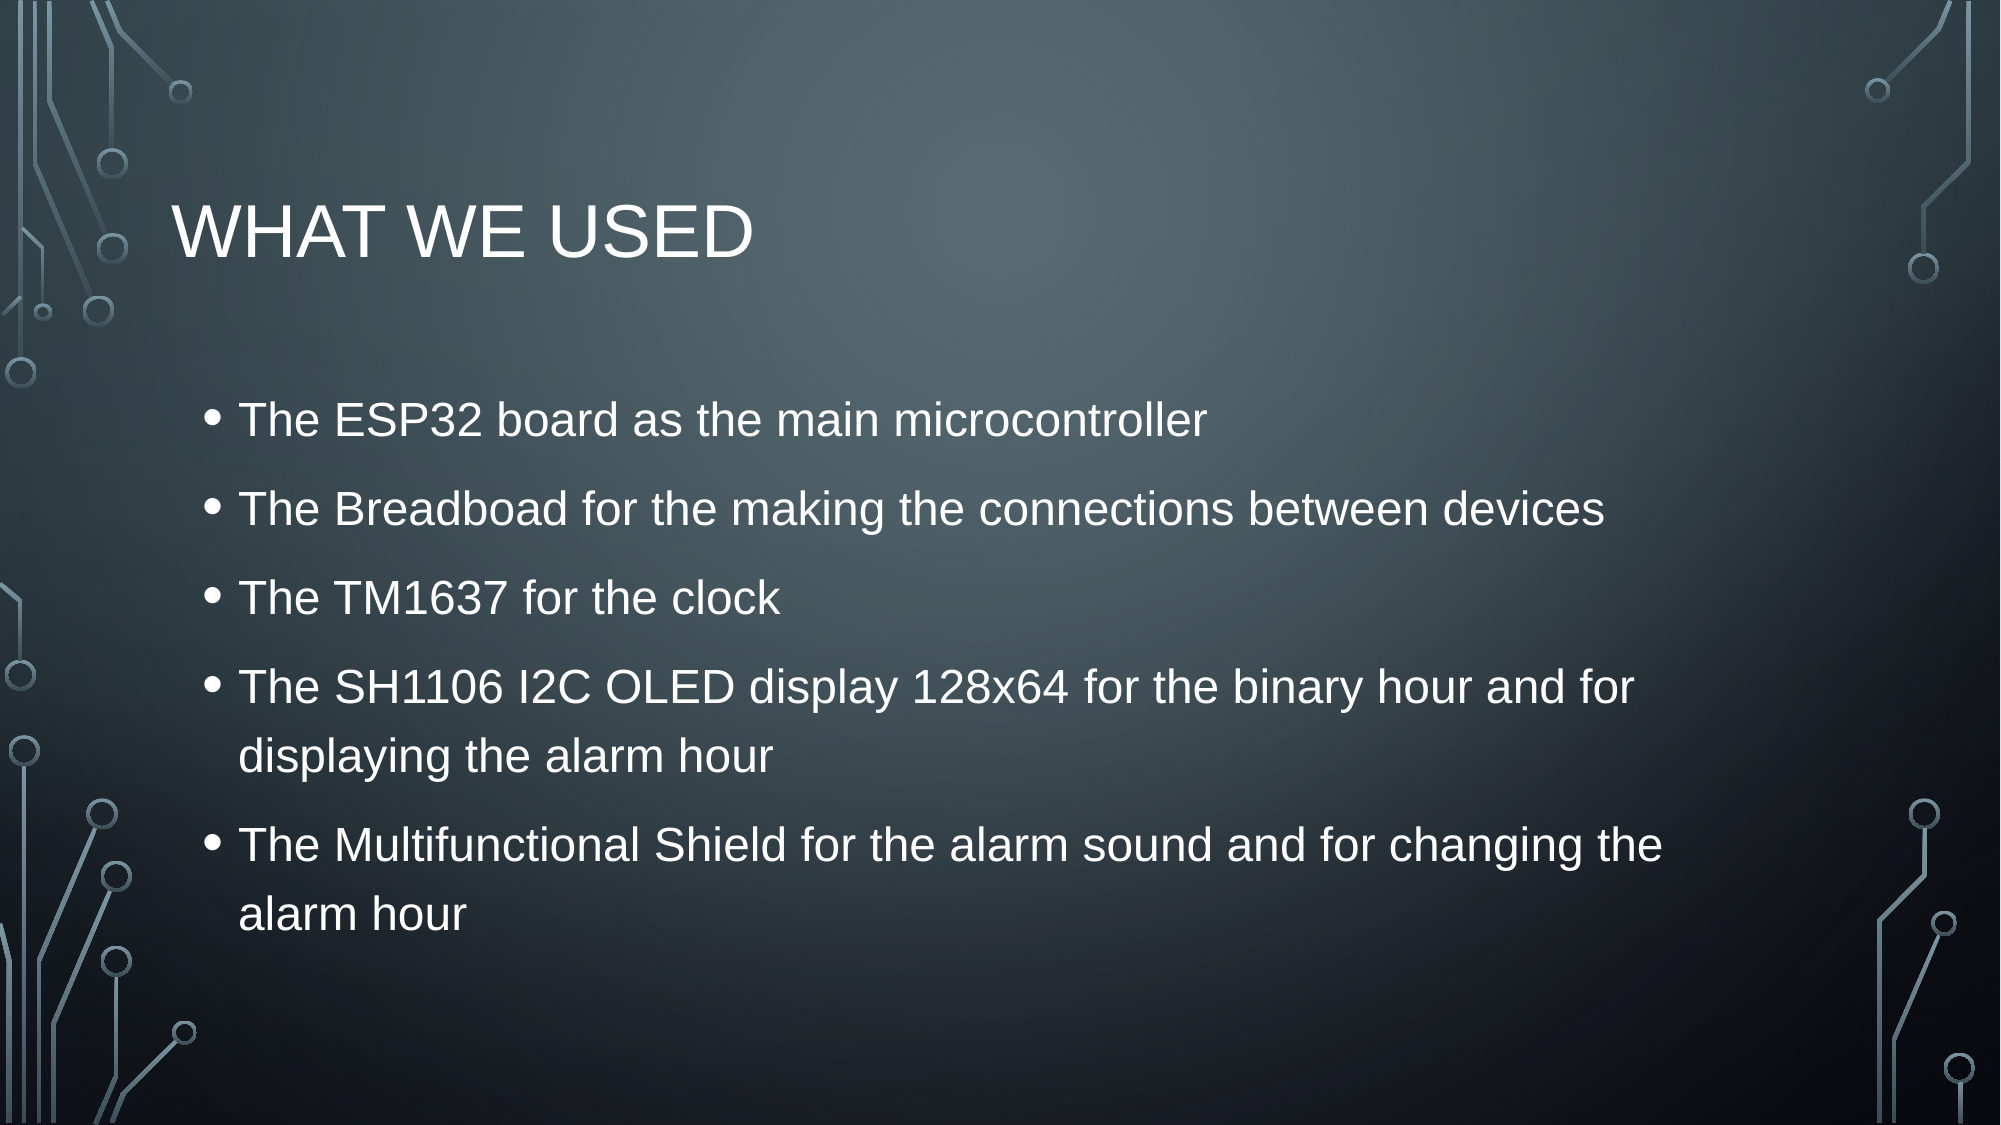

# WHAT WE USED
The ESP32 board as the main microcontroller
The Breadboad for the making the connections between devices
The TM1637 for the clock
The SH1106 I2C OLED display 128x64 for the binary hour and for displaying the alarm hour
The Multifunctional Shield for the alarm sound and for changing the alarm hour